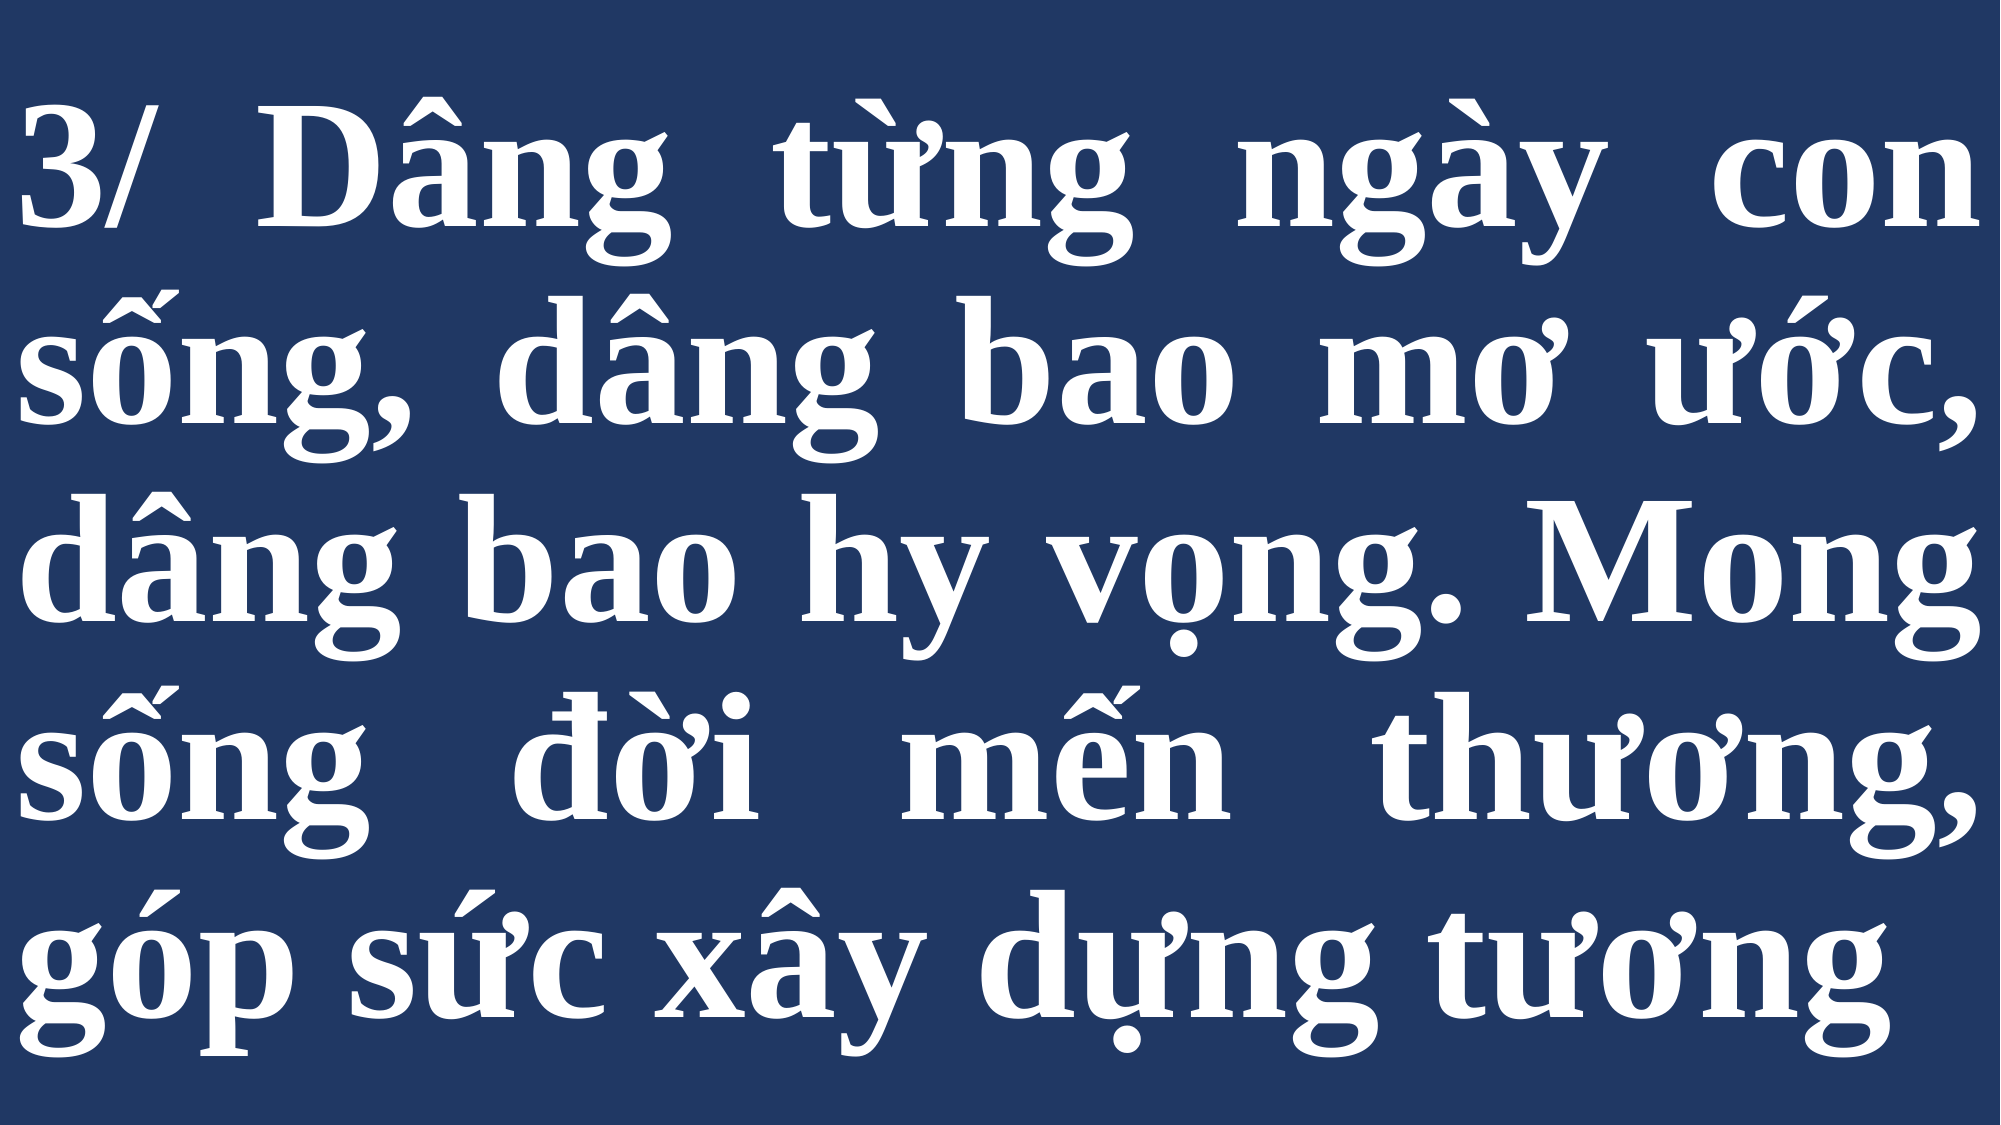

# 3/ Dâng từng ngày con sống, dâng bao mơ ước, dâng bao hy vọng. Mong sống đời mến thương, góp sức xây dựng tương